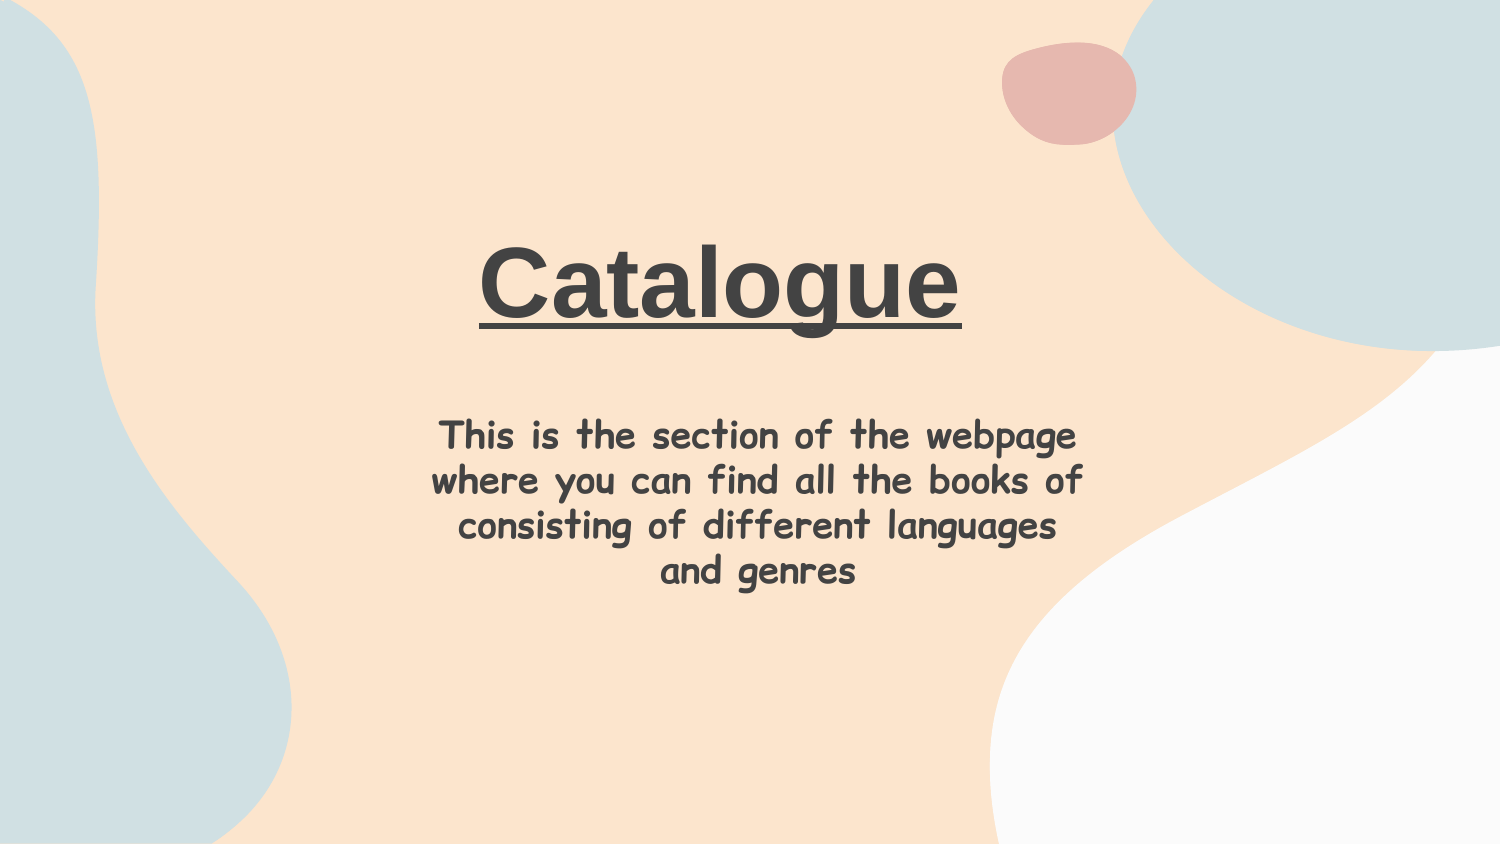

Catalogue

This is the section of the webpage where you can find all the books of consisting of different languages and genres